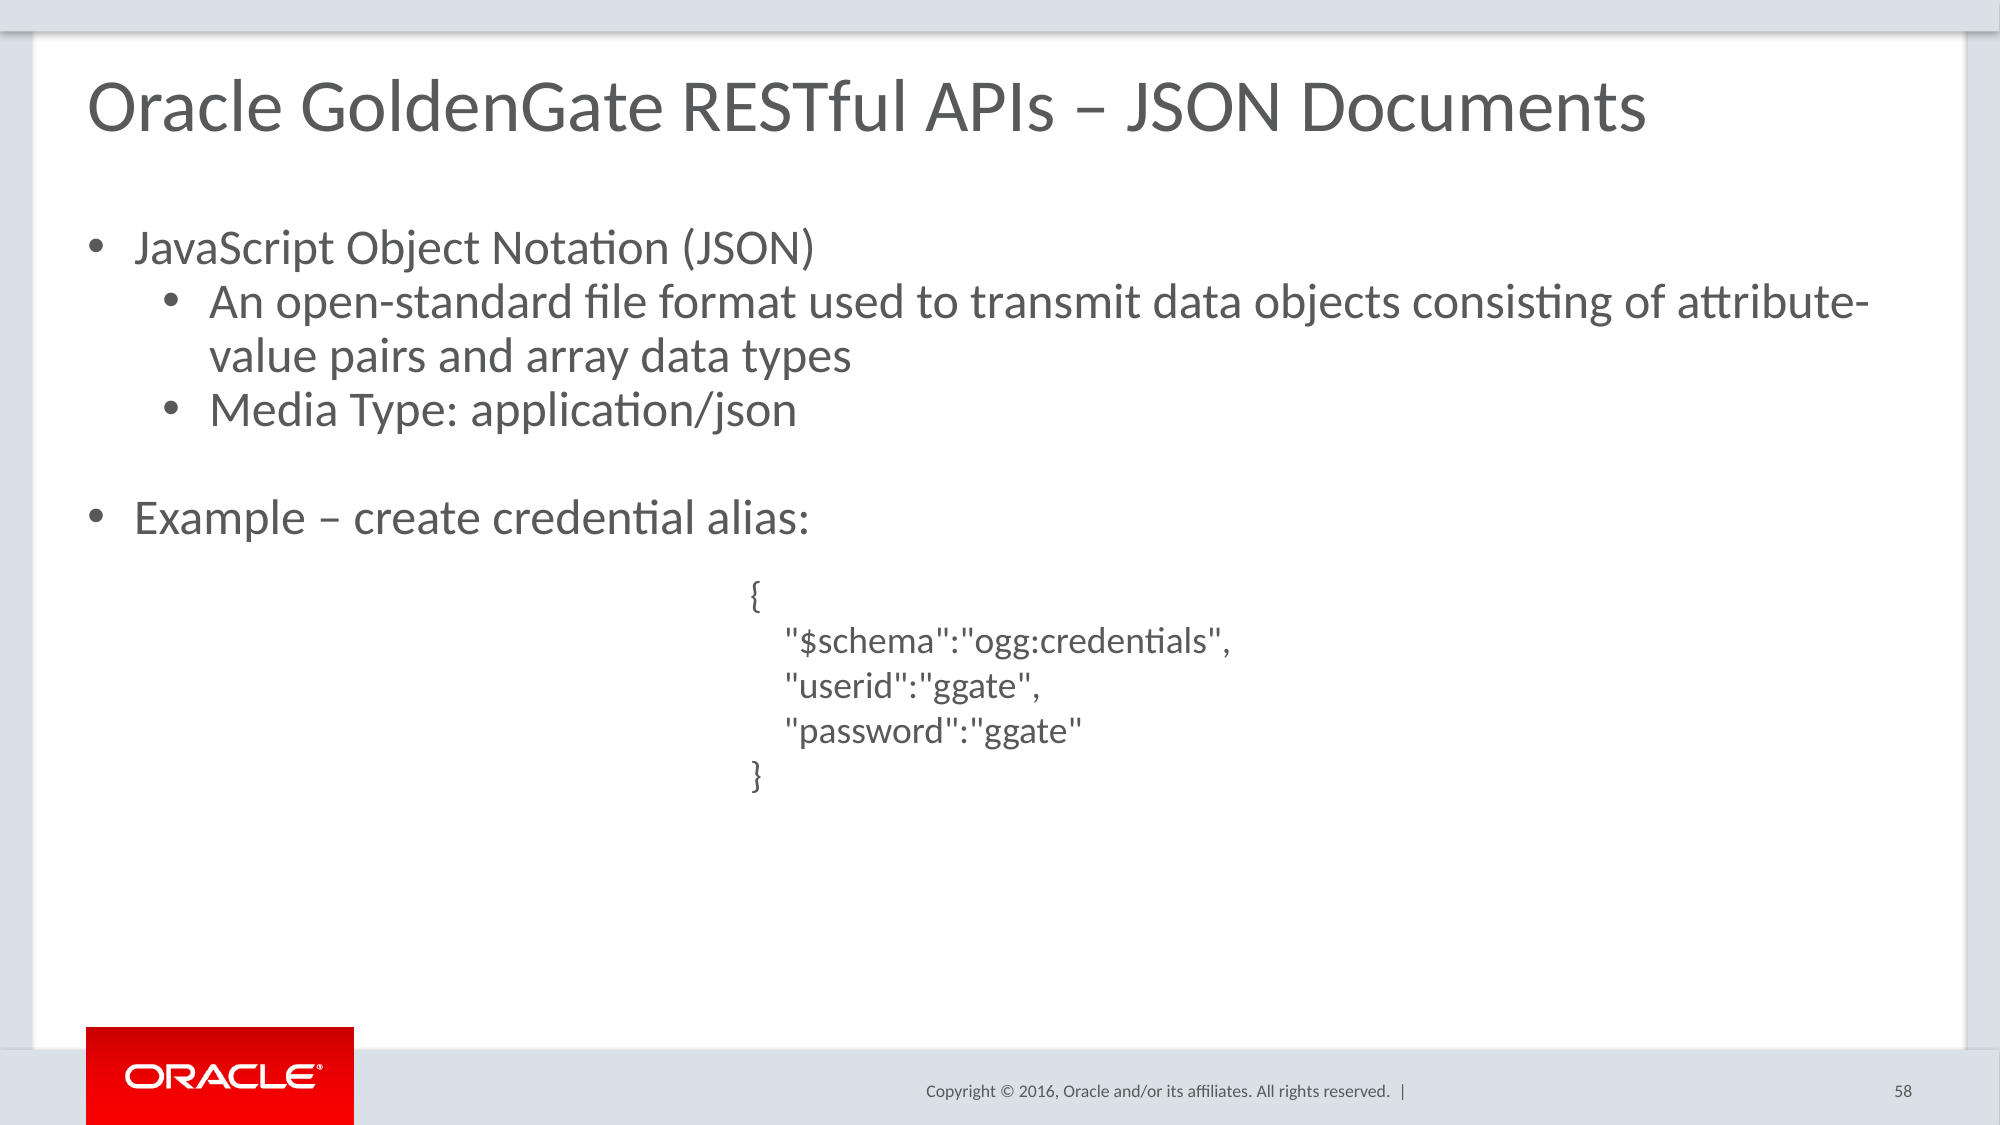

# Oracle GoldenGate RESTful APIs – JSON Documents
JavaScript Object Notation (JSON)
An open-standard file format used to transmit data objects consisting of attribute-value pairs and array data types
Media Type: application/json

Example – create credential alias:

{
    "$schema":"ogg:credentials",
    "userid":"ggate",
    "password":"ggate"
}

58